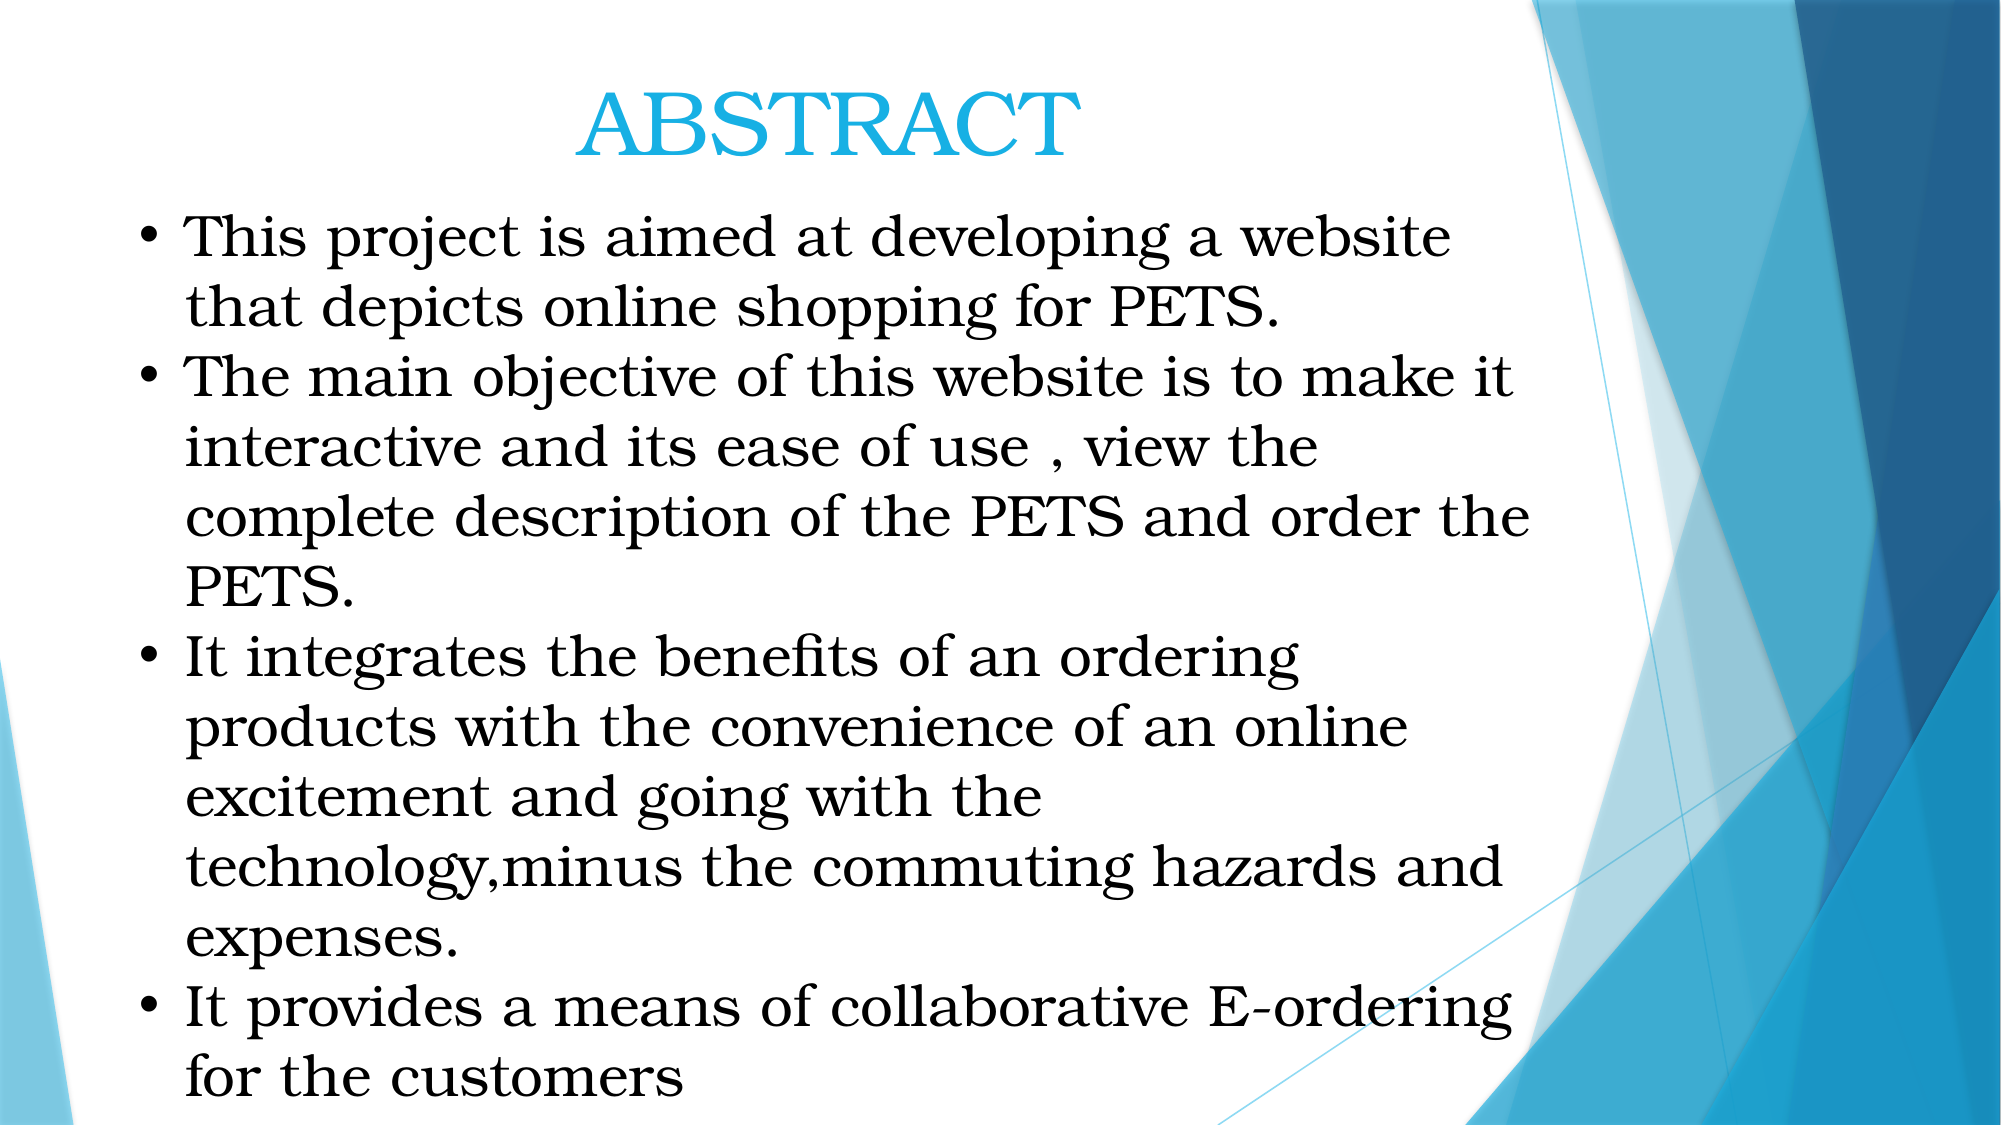

# ABSTRACT
This project is aimed at developing a website that depicts online shopping for PETS.
The main objective of this website is to make it interactive and its ease of use , view the complete description of the PETS and order the PETS.
It integrates the benefits of an ordering products with the convenience of an online excitement and going with the technology,minus the commuting hazards and expenses.
It provides a means of collaborative E-ordering for the customers